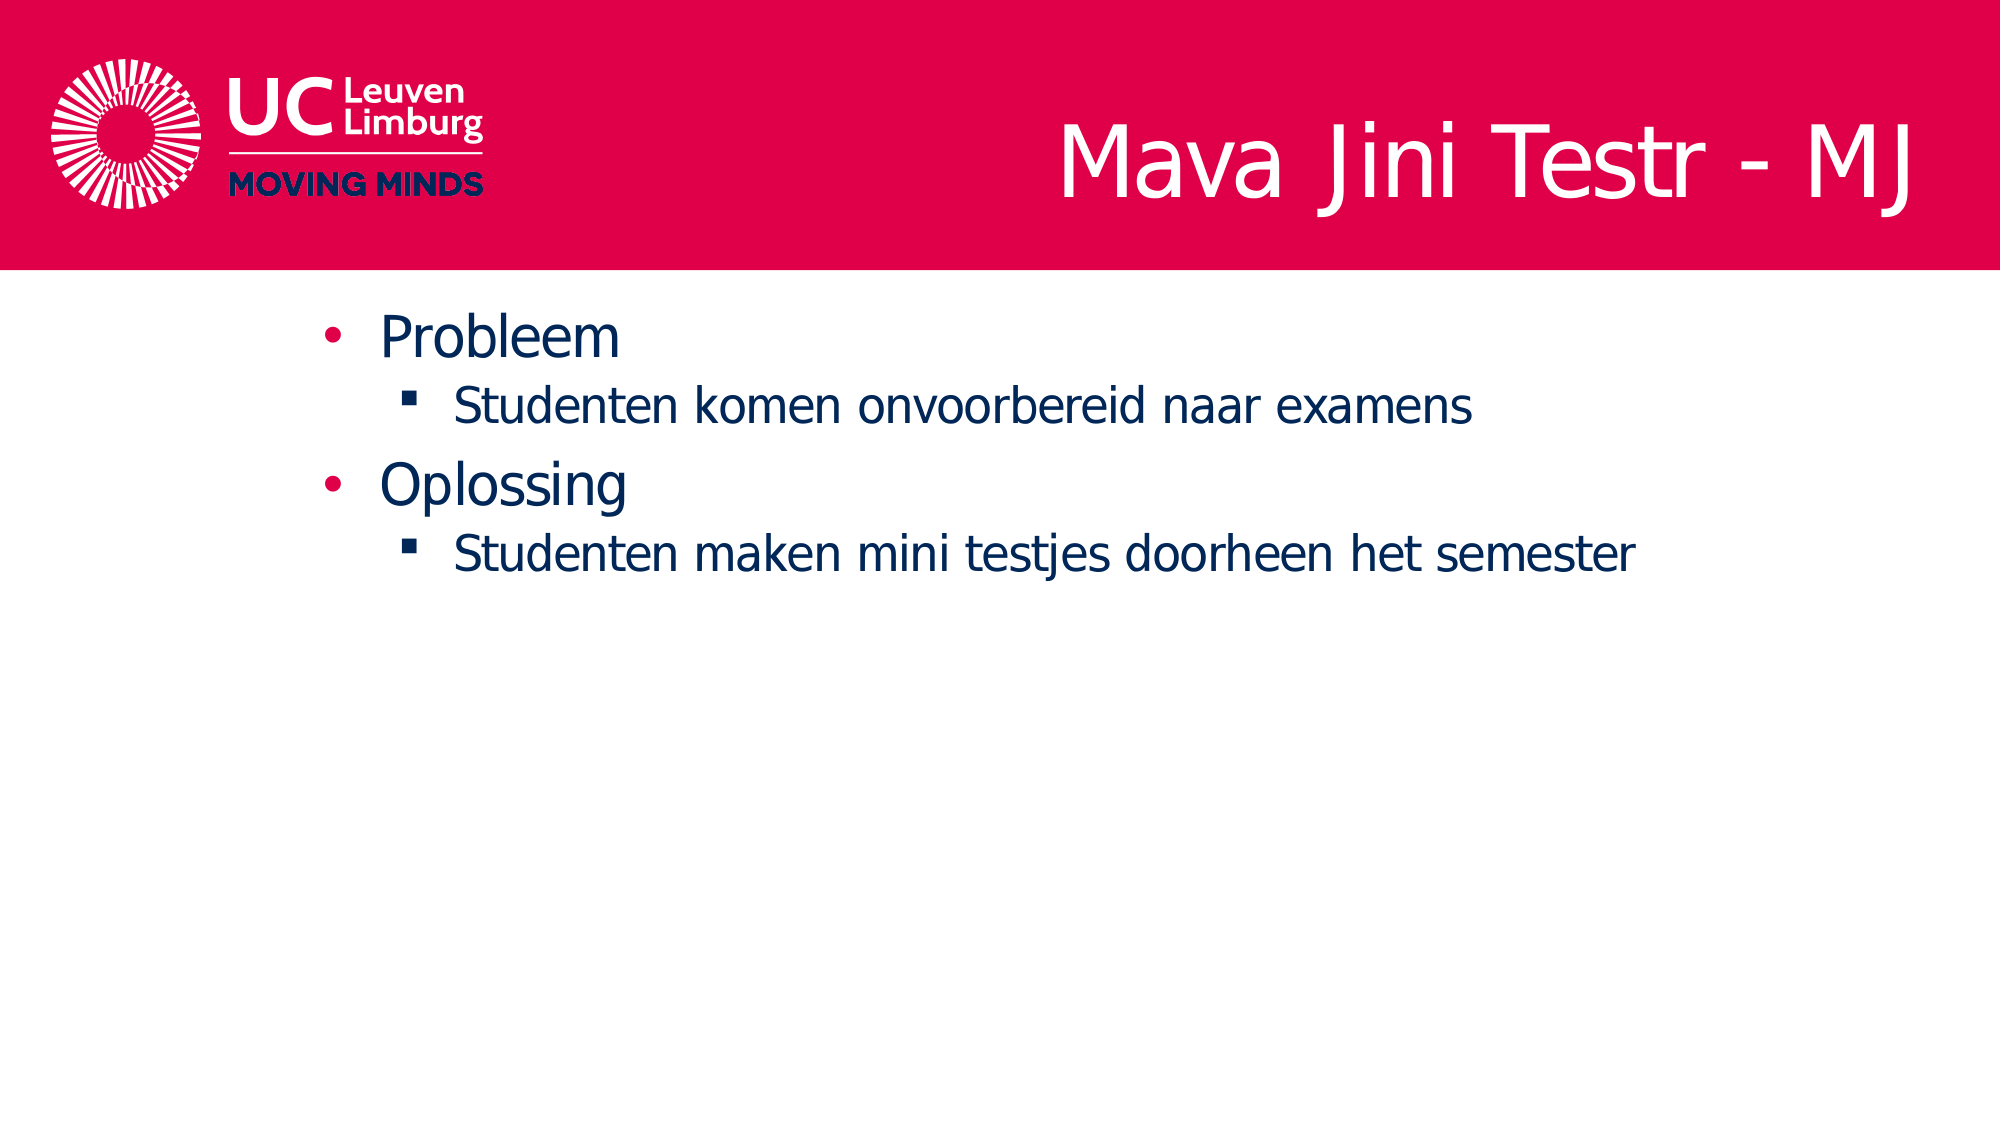

# Mava Jini Testr - MJ
Probleem
Studenten komen onvoorbereid naar examens
Oplossing
Studenten maken mini testjes doorheen het semester